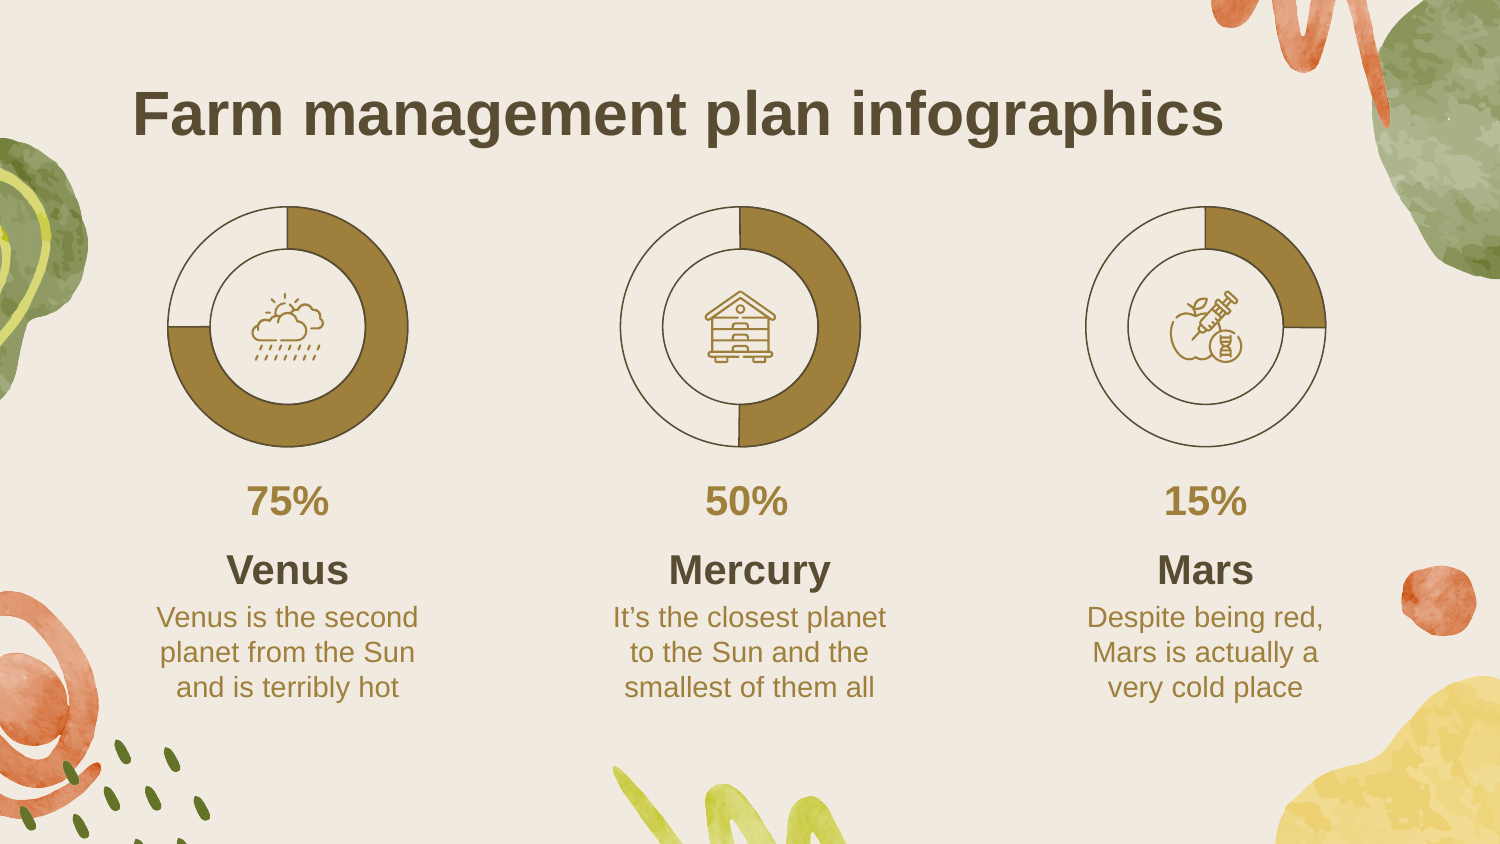

# Farm management plan infographics

75%
Venus
Venus is the second planet from the Sun and is terribly hot
15%
Mars
Despite being red, Mars is actually a very cold place
50%
Mercury
It’s the closest planet to the Sun and the smallest of them all